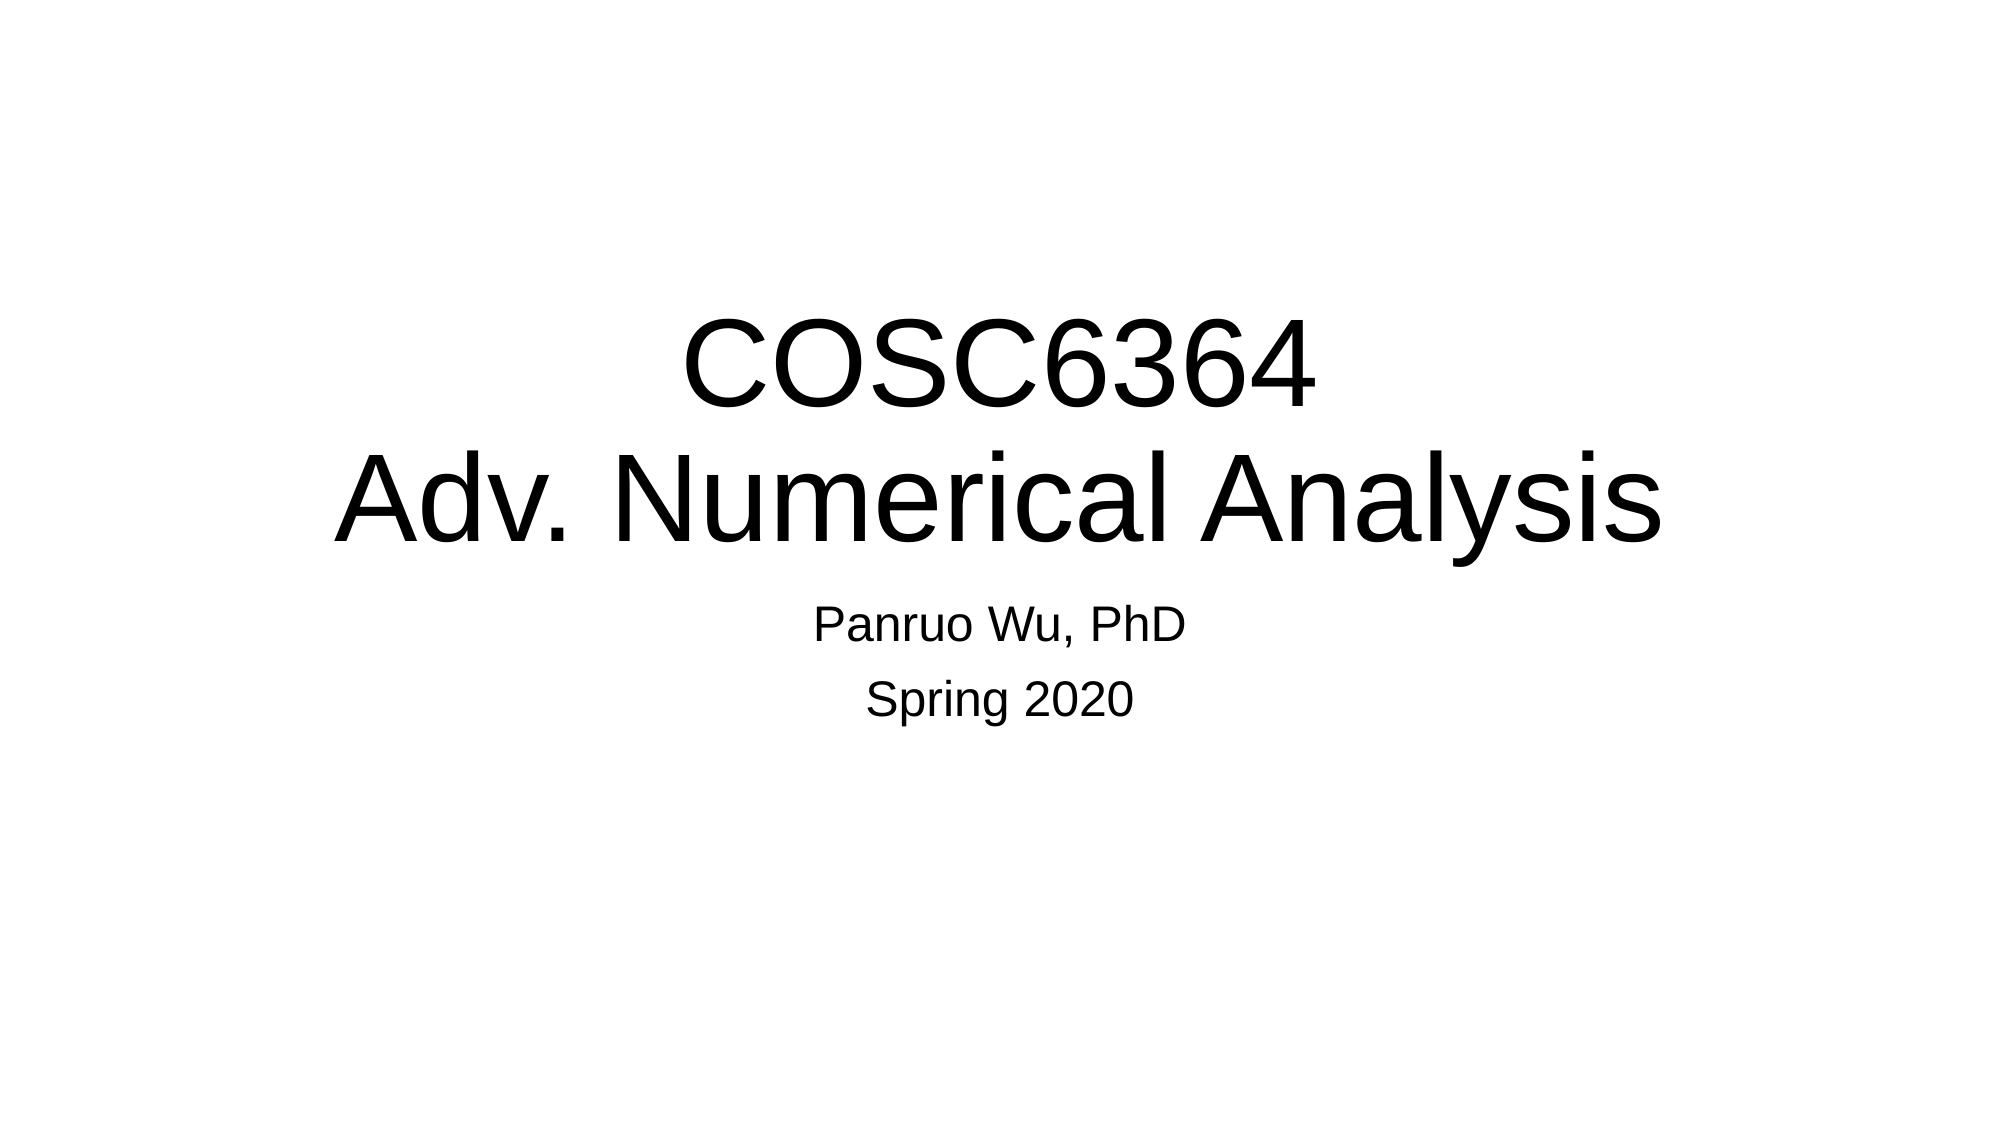

# COSC6364 Adv. Numerical Analysis
Panruo Wu, PhD
Spring 2020